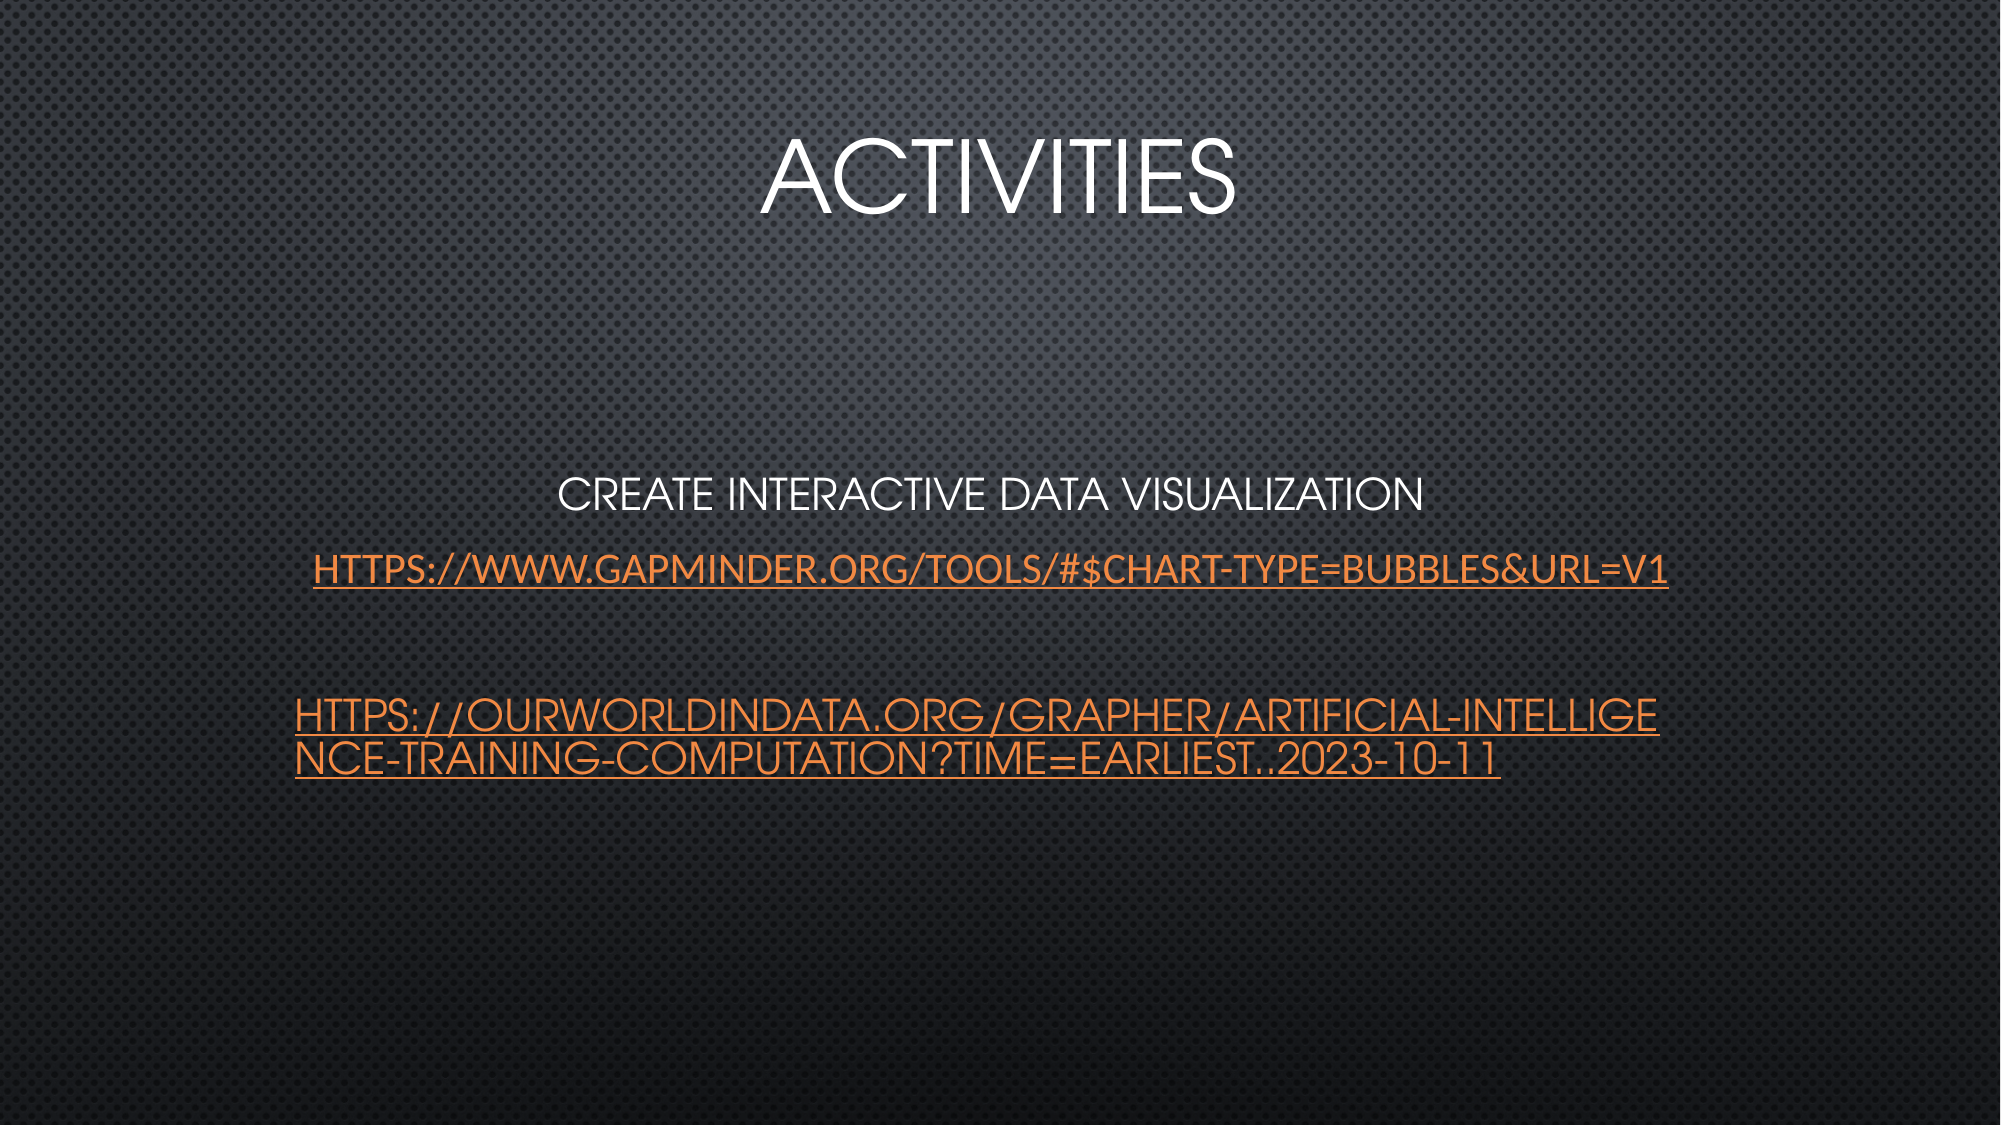

# activities
Create interactive data visualization
https://www.gapminder.org/tools/#$chart-type=bubbles&url=v1

https://ourworldindata.org/grapher/artificial-intelligence-training-computation?time=earliest..2023-10-11